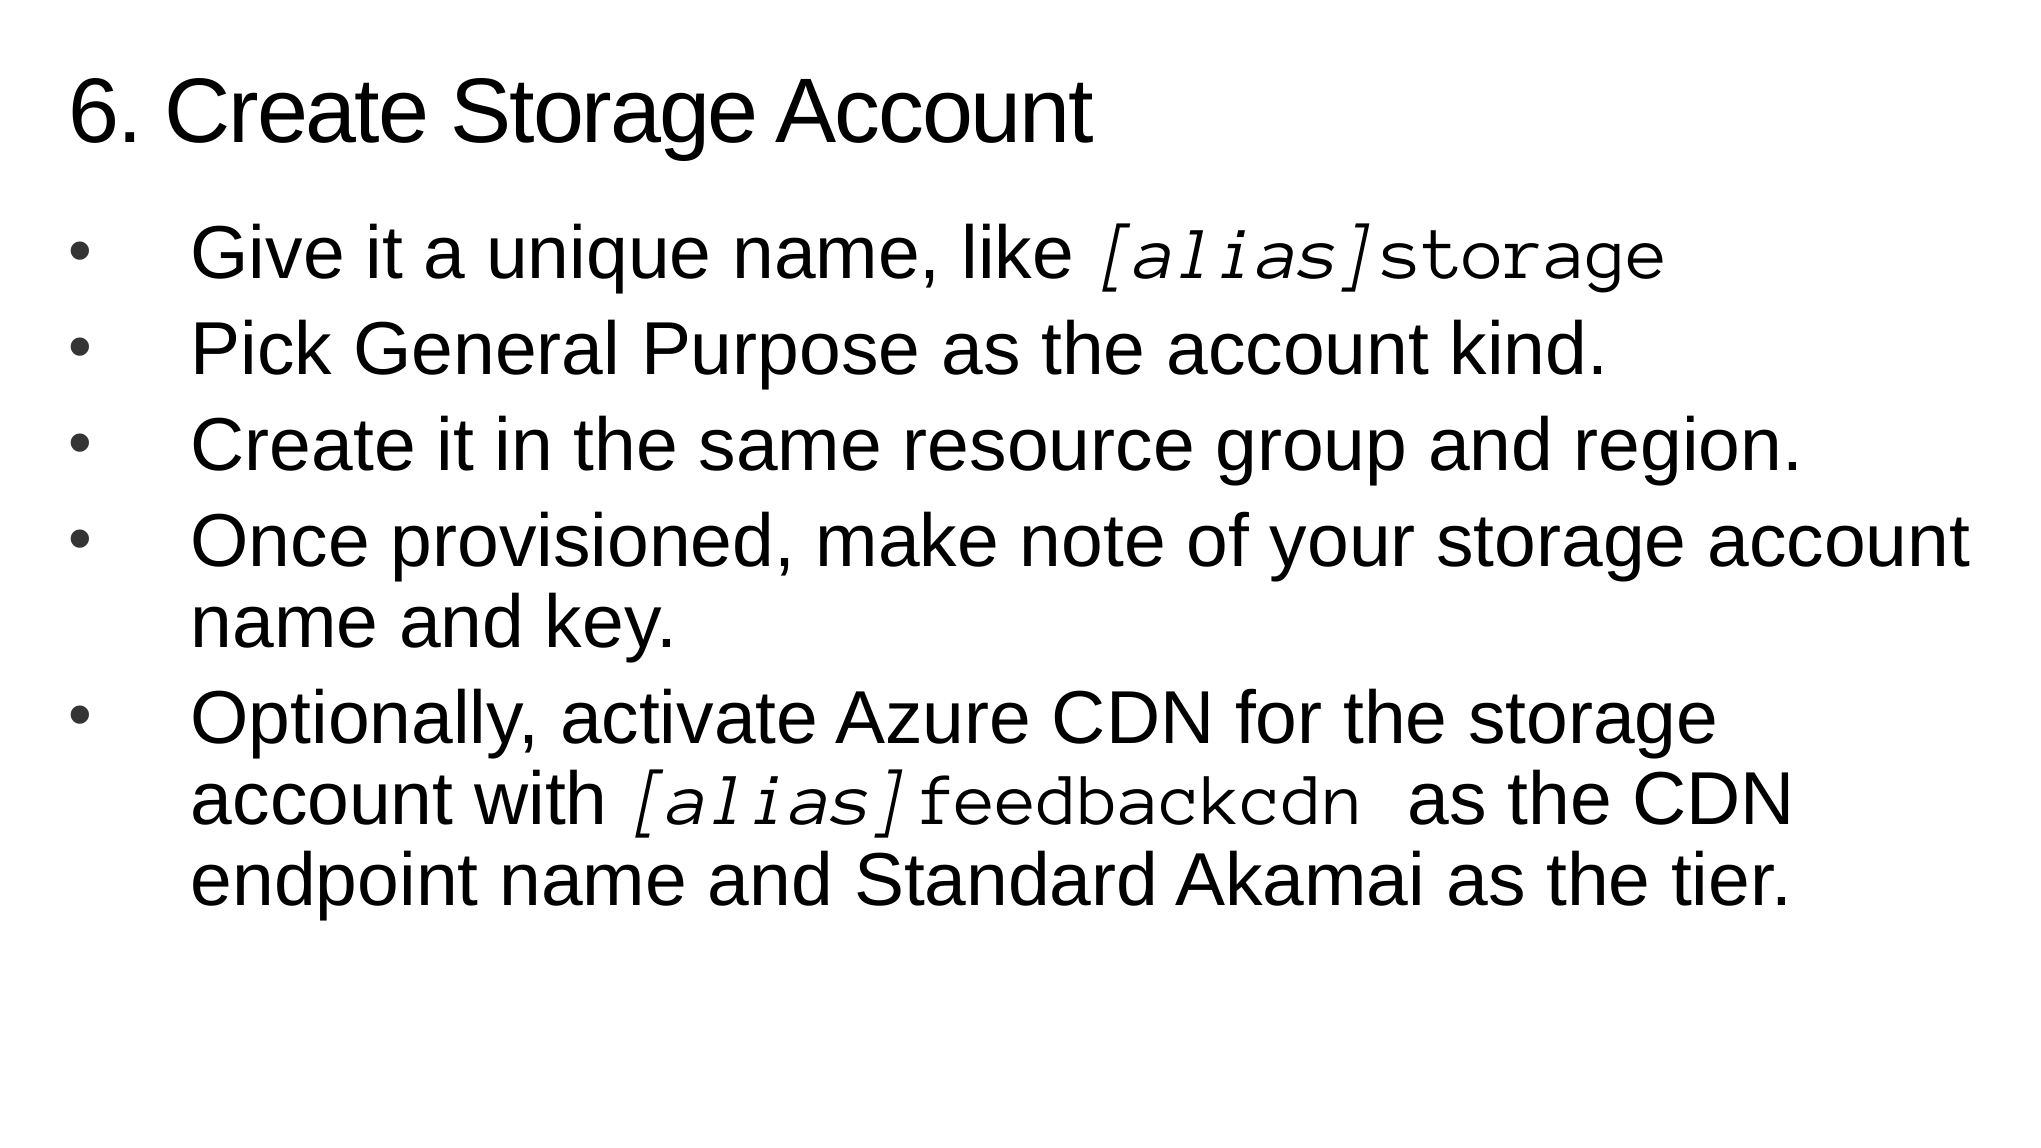

# 6. Create Storage Account
Give it a unique name, like [alias]storage
Pick General Purpose as the account kind.
Create it in the same resource group and region.
Once provisioned, make note of your storage account name and key.
Optionally, activate Azure CDN for the storage account with [alias]feedbackcdn as the CDN endpoint name and Standard Akamai as the tier.